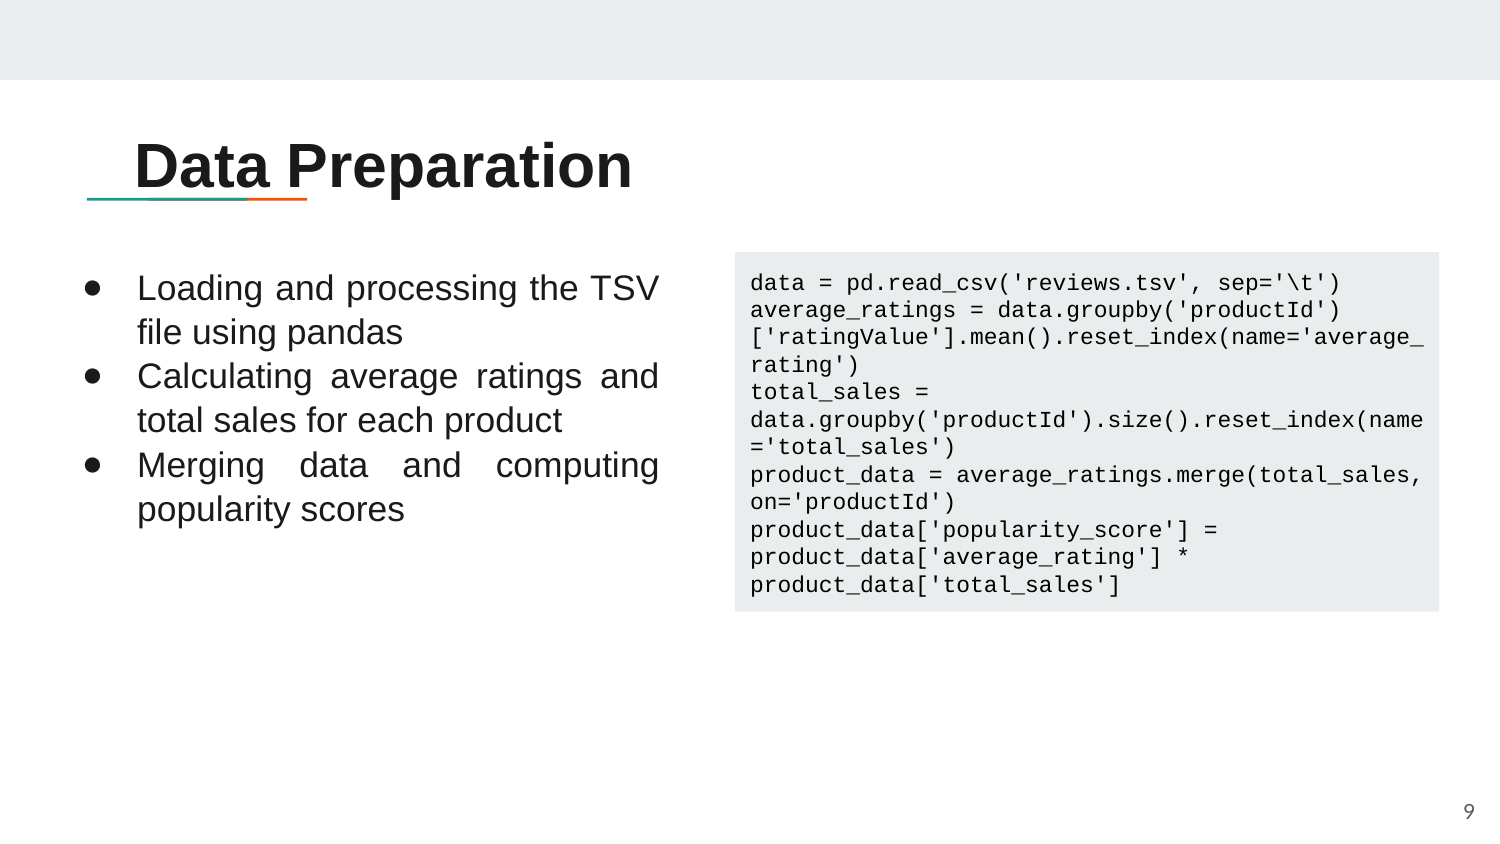

# Data Preparation

Loading and processing the TSV file using pandas
Calculating average ratings and total sales for each product
Merging data and computing popularity scores
data = pd.read_csv('reviews.tsv', sep='\t')
average_ratings = data.groupby('productId')['ratingValue'].mean().reset_index(name='average_rating')
total_sales = data.groupby('productId').size().reset_index(name='total_sales')
product_data = average_ratings.merge(total_sales, on='productId')
product_data['popularity_score'] = product_data['average_rating'] * product_data['total_sales']
9